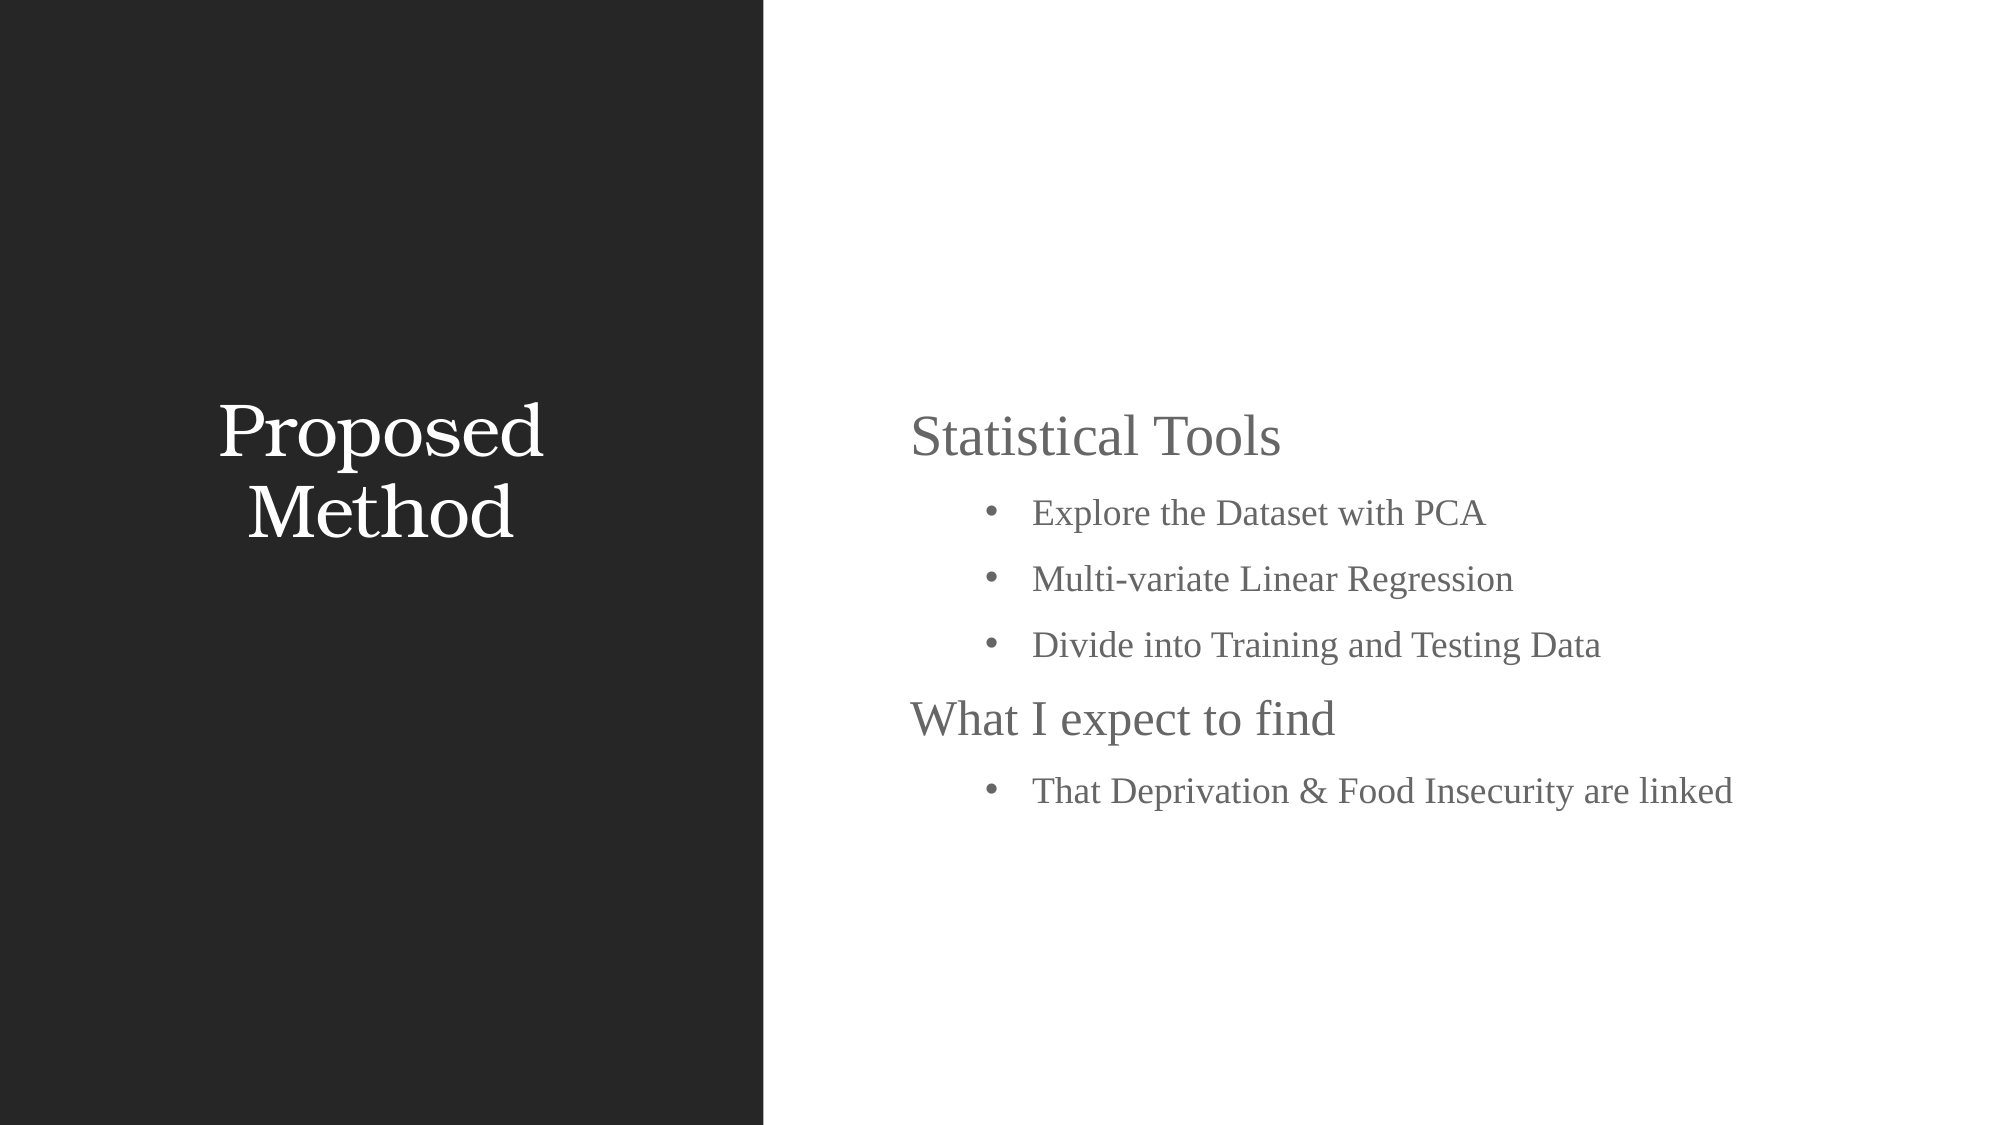

# Proposed Method
Statistical Tools
Explore the Dataset with PCA
Multi-variate Linear Regression
Divide into Training and Testing Data
What I expect to find
That Deprivation & Food Insecurity are linked